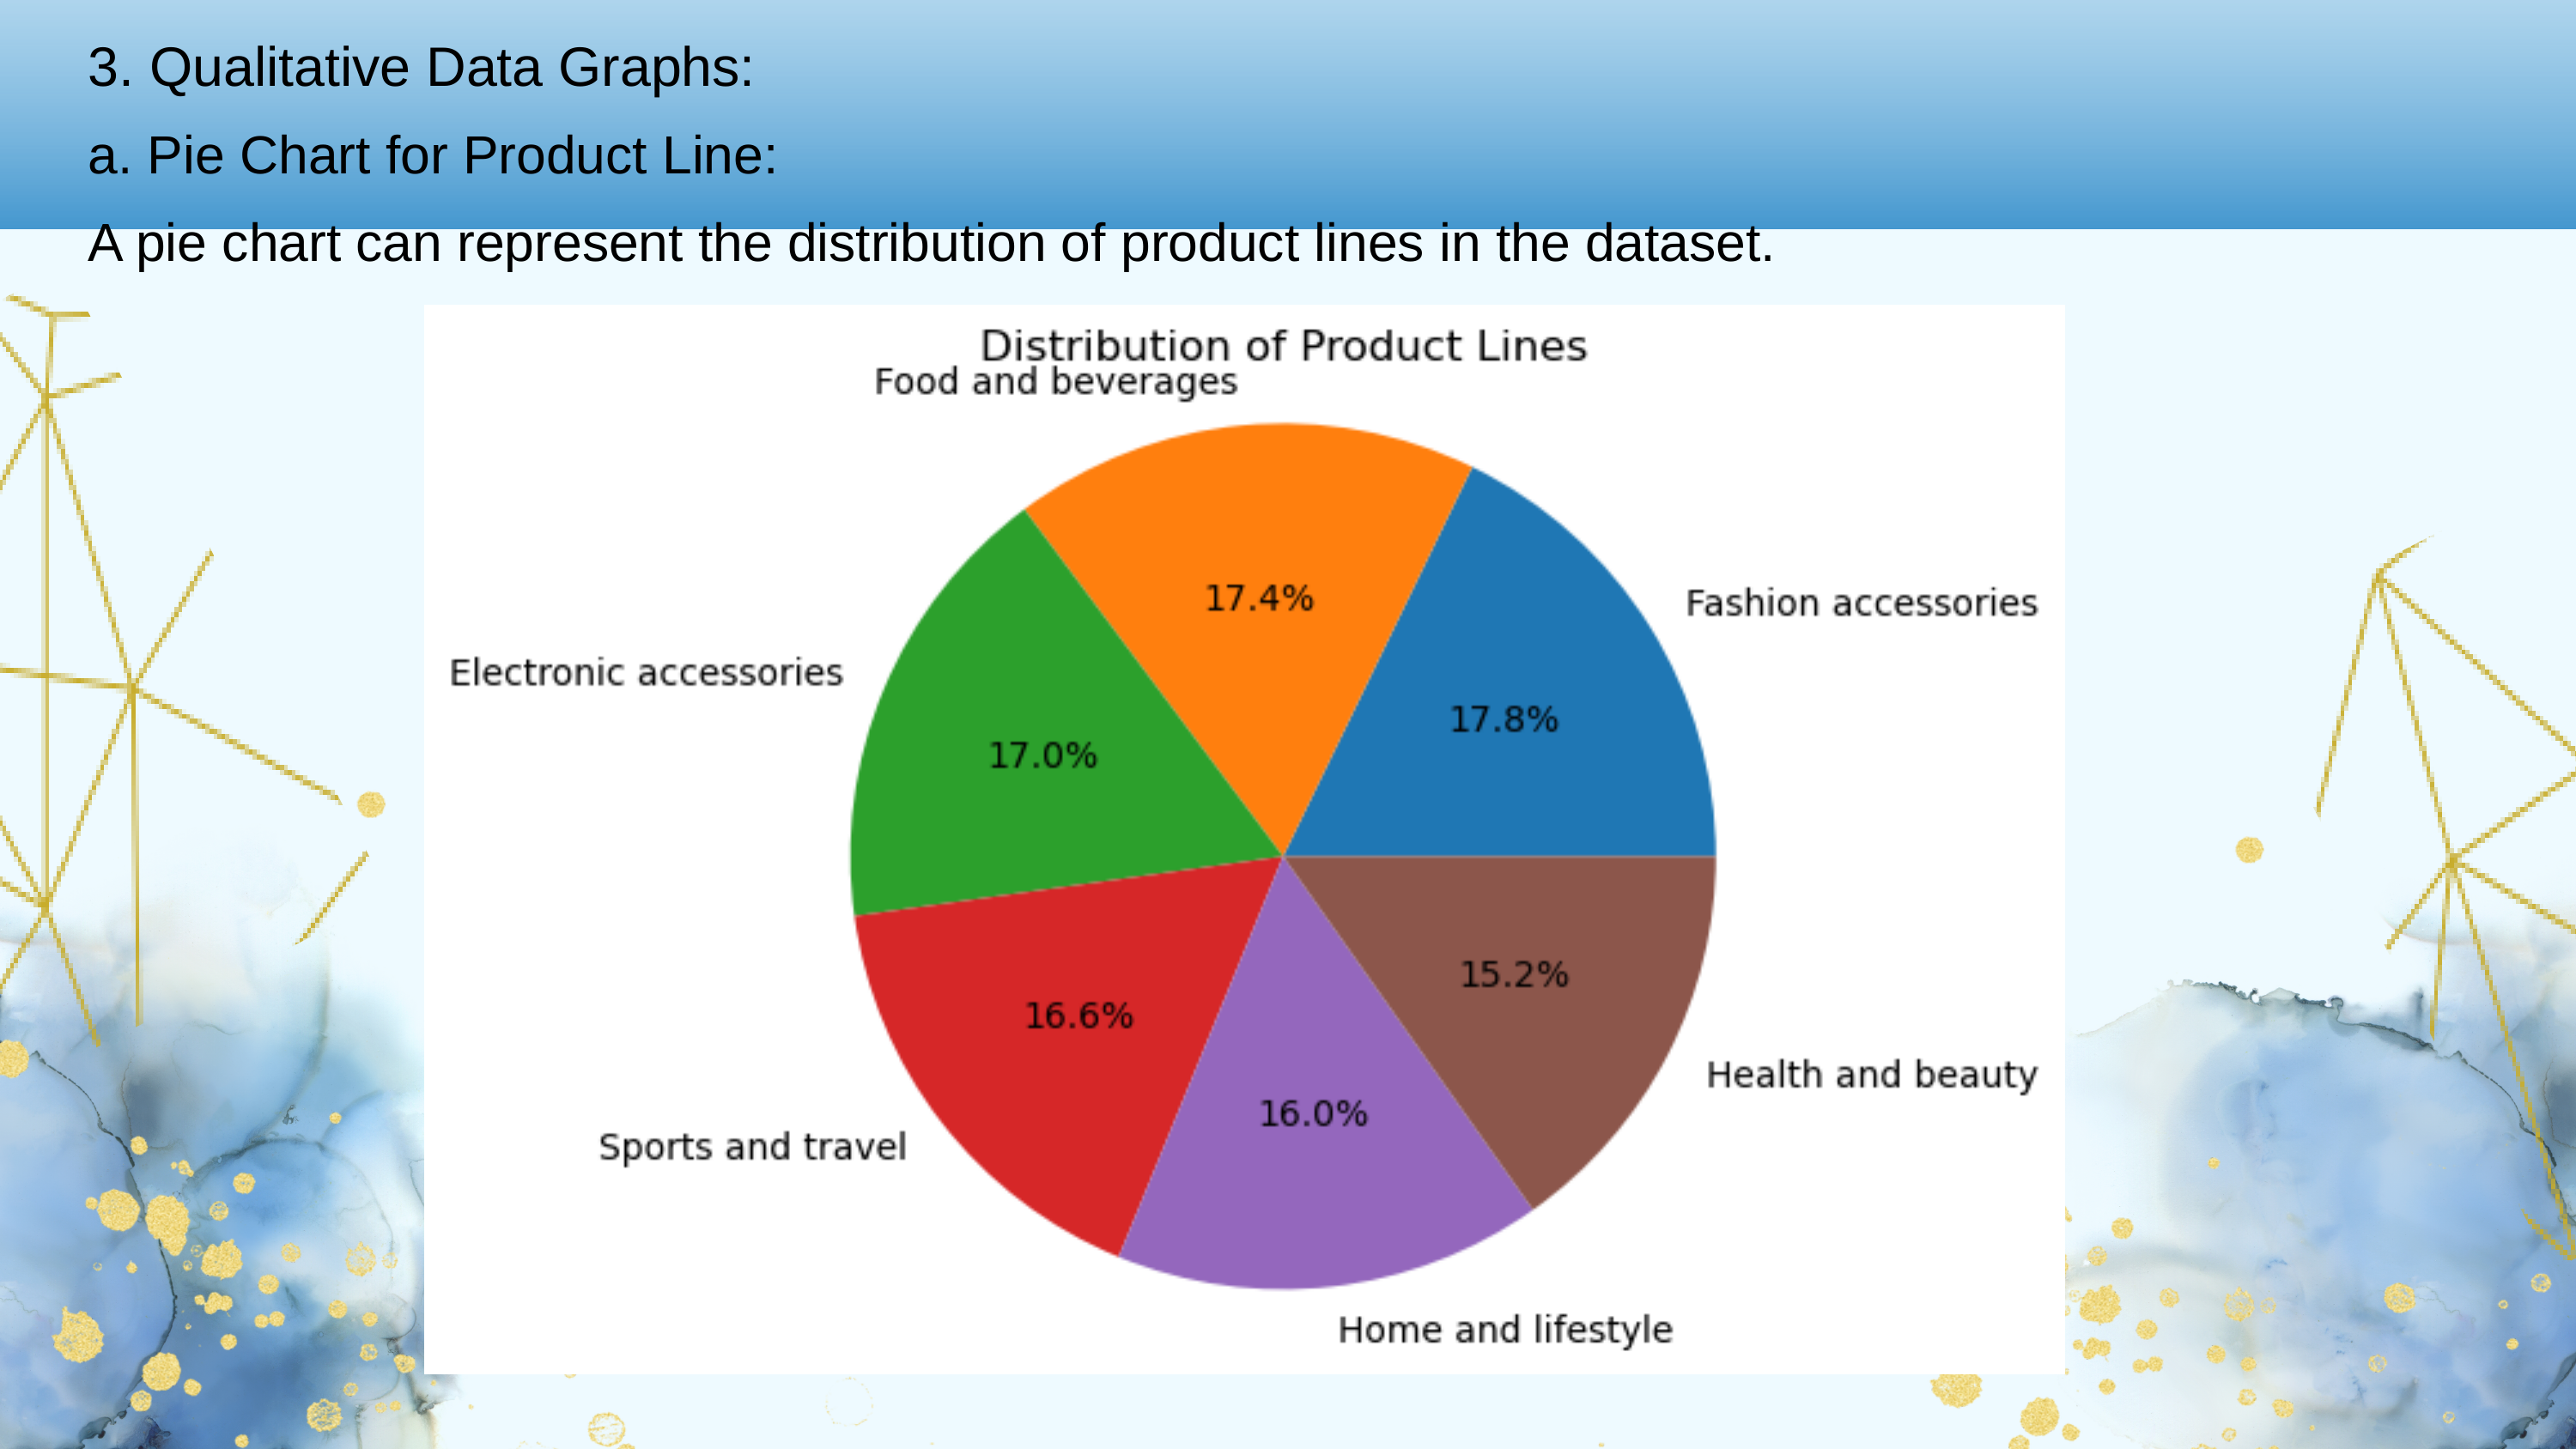

3. Qualitative Data Graphs:
a. Pie Chart for Product Line:
A pie chart can represent the distribution of product lines in the dataset.